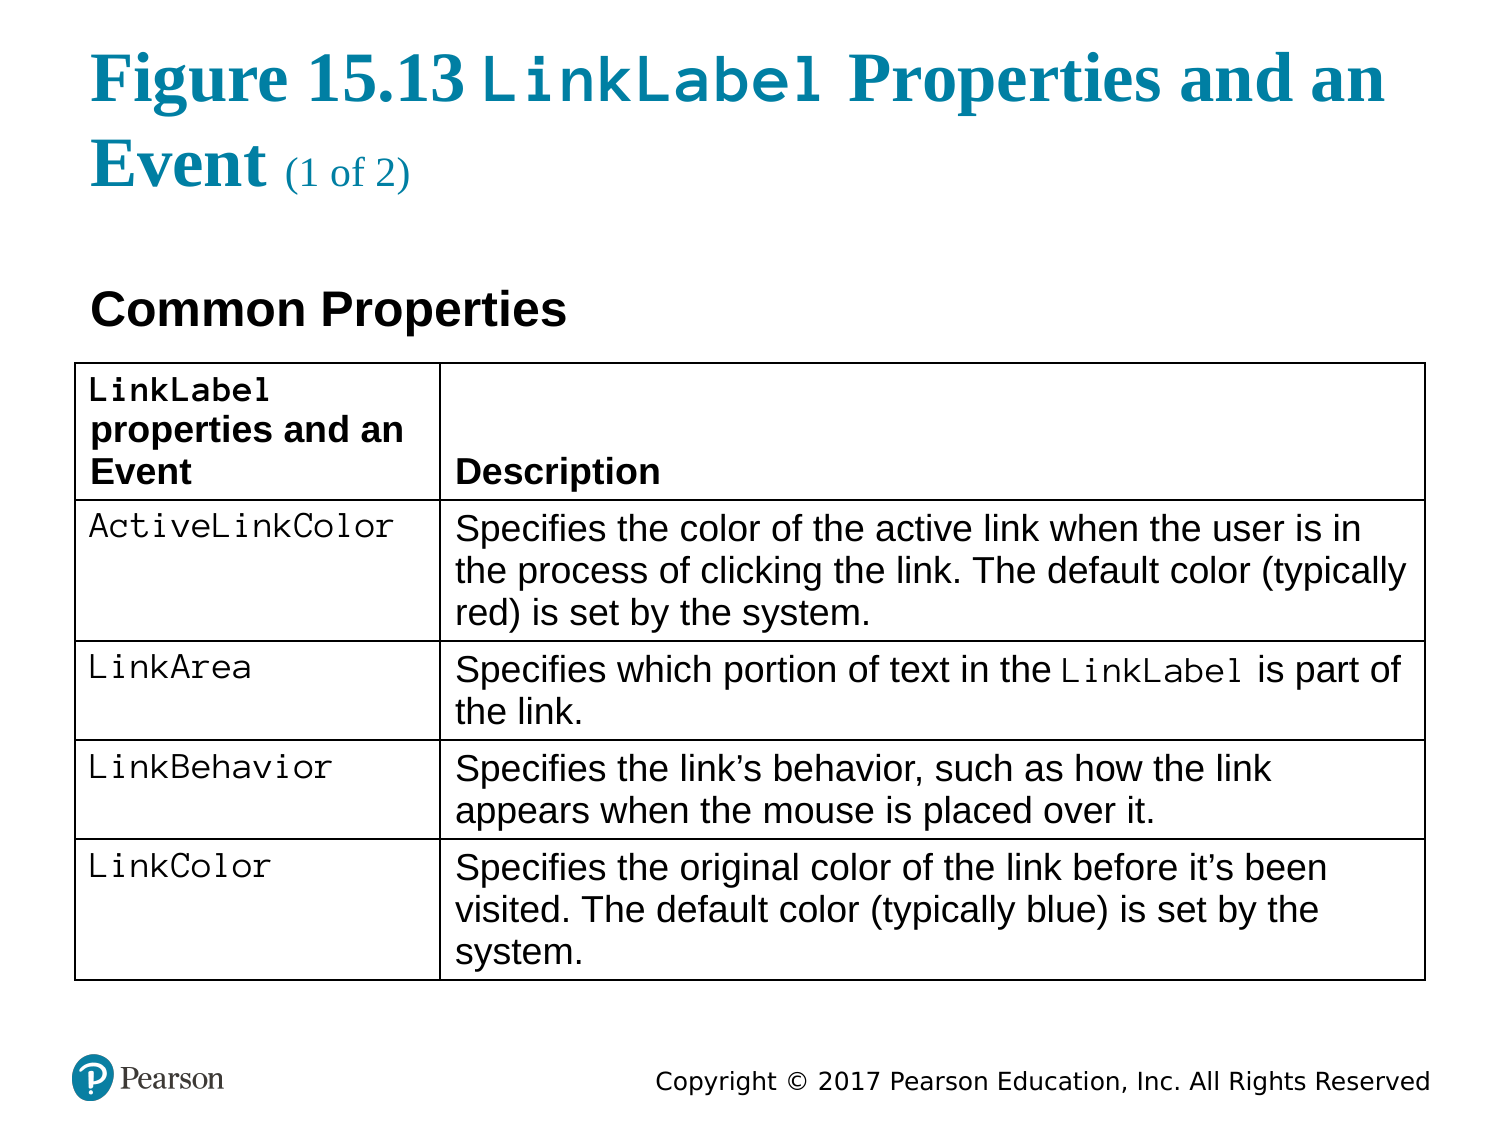

# Figure 15.13 LinkLabel Properties and an Event (1 of 2)
Common Properties
| LinkLabel properties and an Event | Description |
| --- | --- |
| ActiveLinkColor | Specifies the color of the active link when the user is in the process of clicking the link. The default color (typically red) is set by the system. |
| LinkArea | Specifies which portion of text in the LinkLabel is part of the link. |
| LinkBehavior | Specifies the link’s behavior, such as how the link appears when the mouse is placed over it. |
| LinkColor | Specifies the original color of the link before it’s been visited. The default color (typically blue) is set by the system. |